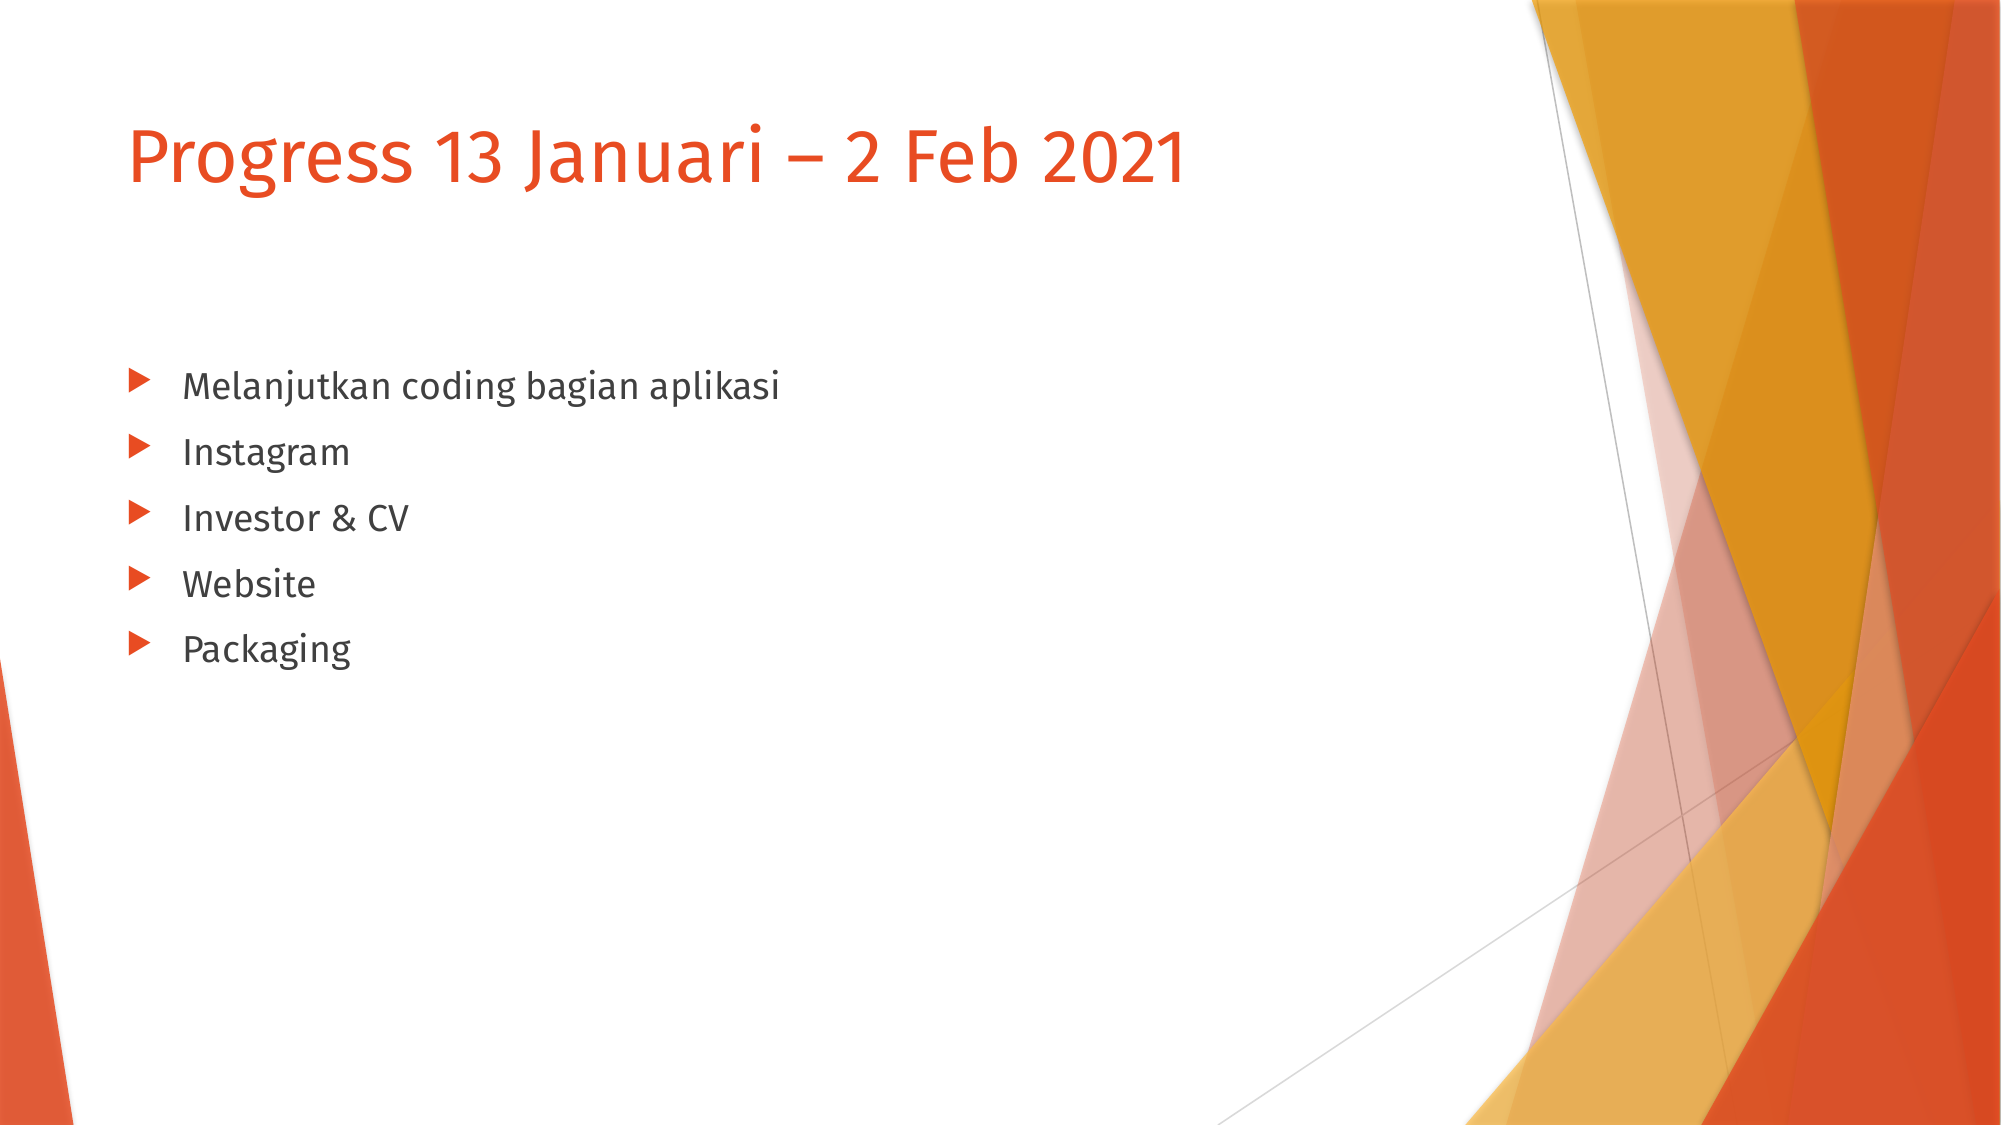

# Progress 13 Januari – 2 Feb 2021
Melanjutkan coding bagian aplikasi
Instagram
Investor & CV
Website
Packaging